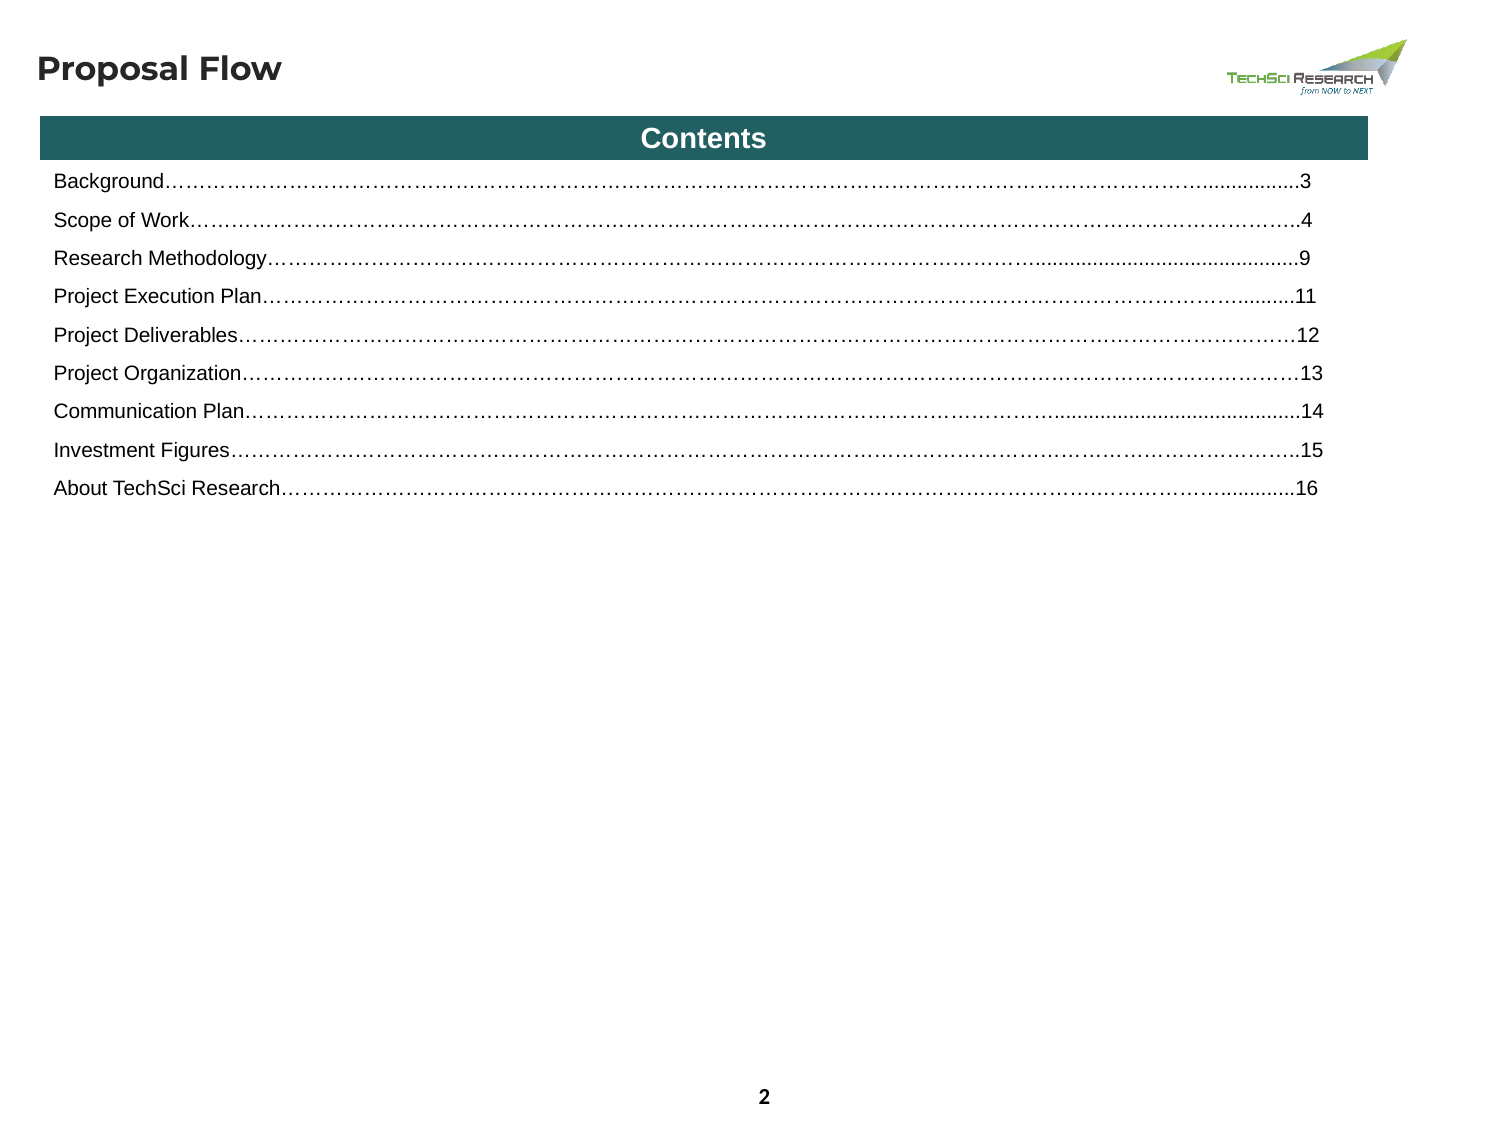

Proposal Flow
| Contents |
| --- |
| Background…………………………………………………………………………………………………………………………………….................3 |
| Scope of Work……………………………………………………………………………………………………………………………………………..4 |
| Research Methodology…………………………………………………………………………………………………..............................................9 |
| Project Execution Plan……………………………………………………………………………………………………………………………..........11 |
| Project Deliverables………………………………………………………………………………………………………………………………………12 |
| Project Organization………………………………………………………………………………………………………………………………………13 |
| Communication Plan………………………………………………………………………………………………………...........................................14 |
| Investment Figures………………………………………………………………………………………………………………………………………..15 |
| About TechSci Research……………………………………………………………………………………………………….……………….............16 |